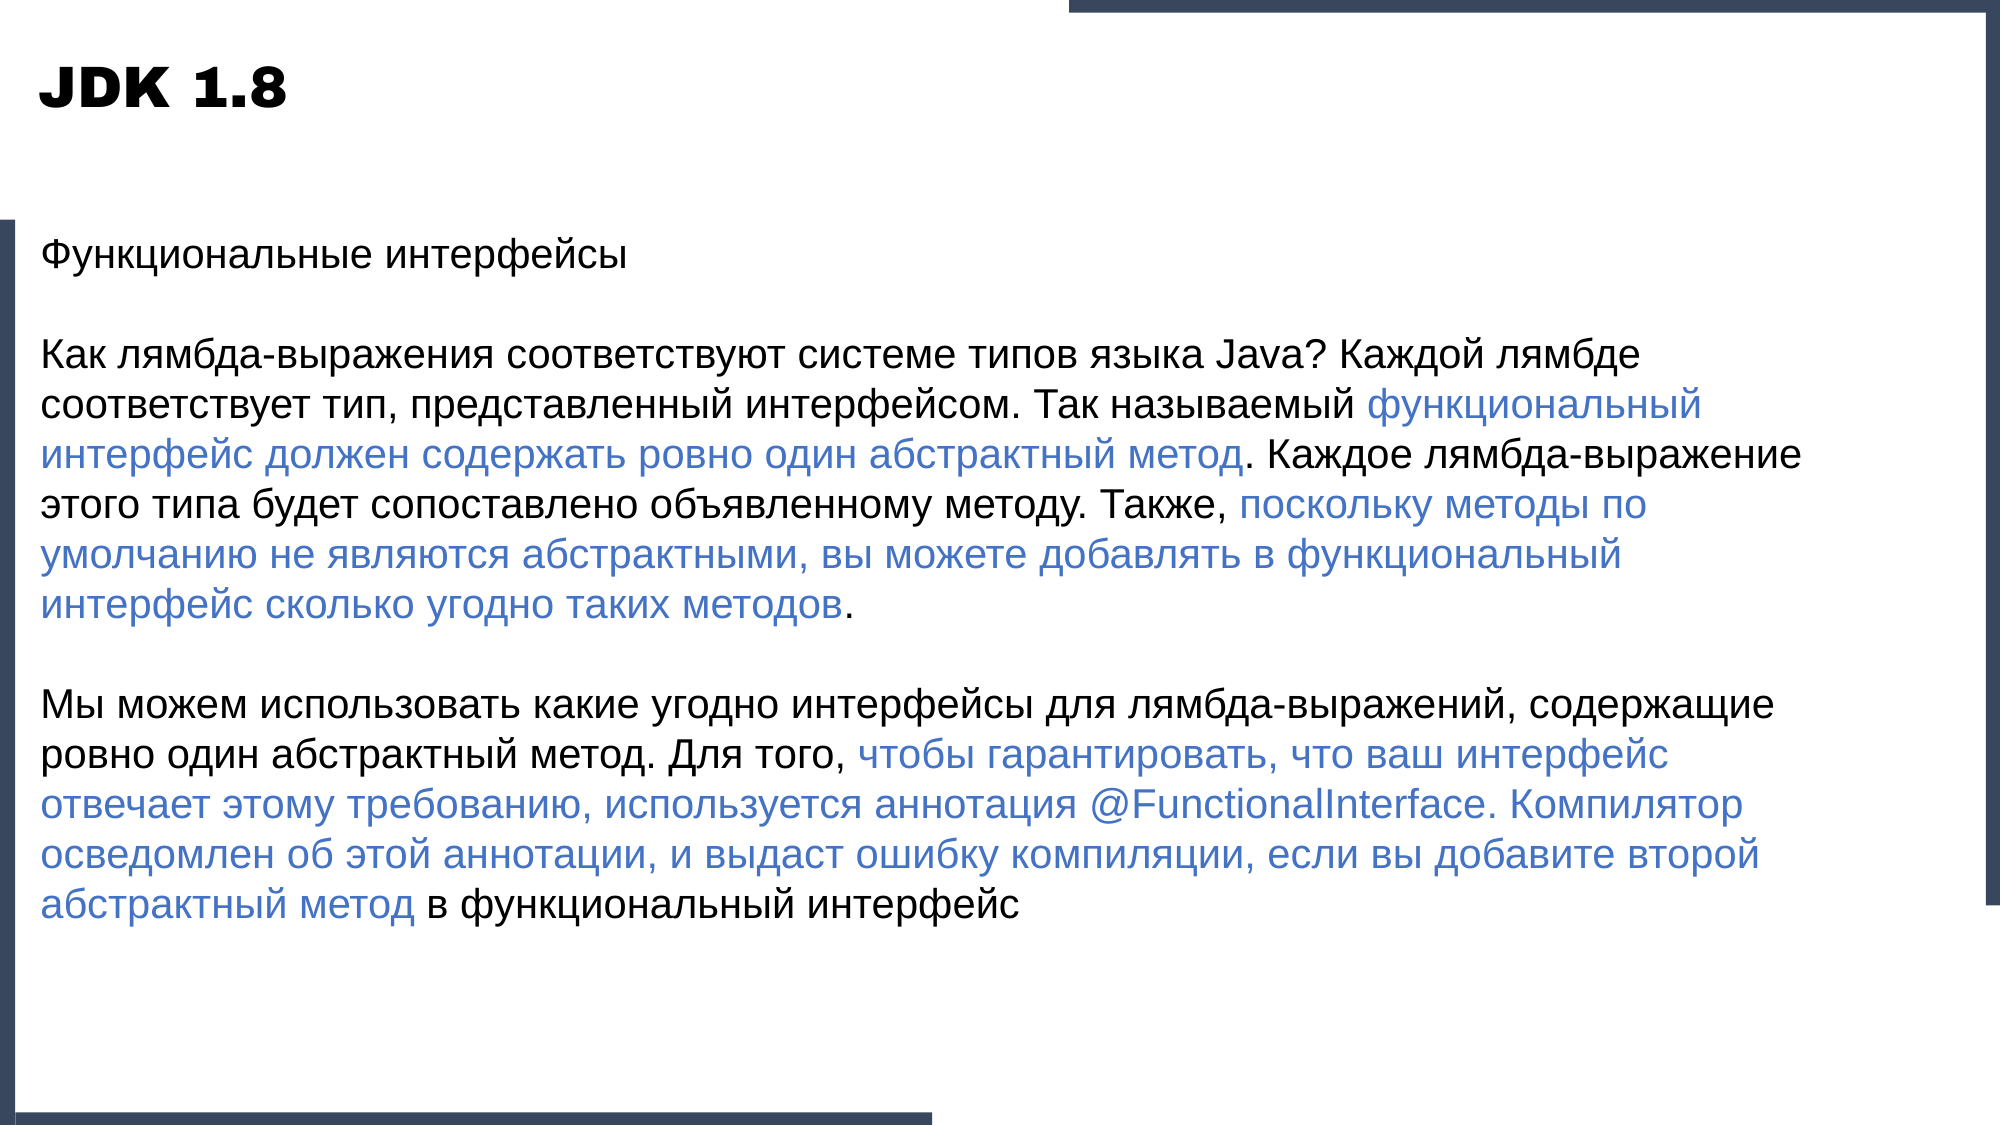

JDK 1.8

Функциональные интерфейсы

Как лямбда-выражения соответствуют системе типов языка Java? Каждой лямбде соответствует тип, представленный интерфейсом. Так называемый функциональный интерфейс должен содержать ровно один абстрактный метод. Каждое лямбда-выражение этого типа будет сопоставлено объявленному методу. Также, поскольку методы по умолчанию не являются абстрактными, вы можете добавлять в функциональный интерфейс сколько угодно таких методов.

Мы можем использовать какие угодно интерфейсы для лямбда-выражений, содержащие ровно один абстрактный метод. Для того, чтобы гарантировать, что ваш интерфейс отвечает этому требованию, используется аннотация @FunctionalInterface. Компилятор осведомлен об этой аннотации, и выдаст ошибку компиляции, если вы добавите второй абстрактный метод в функциональный интерфейс